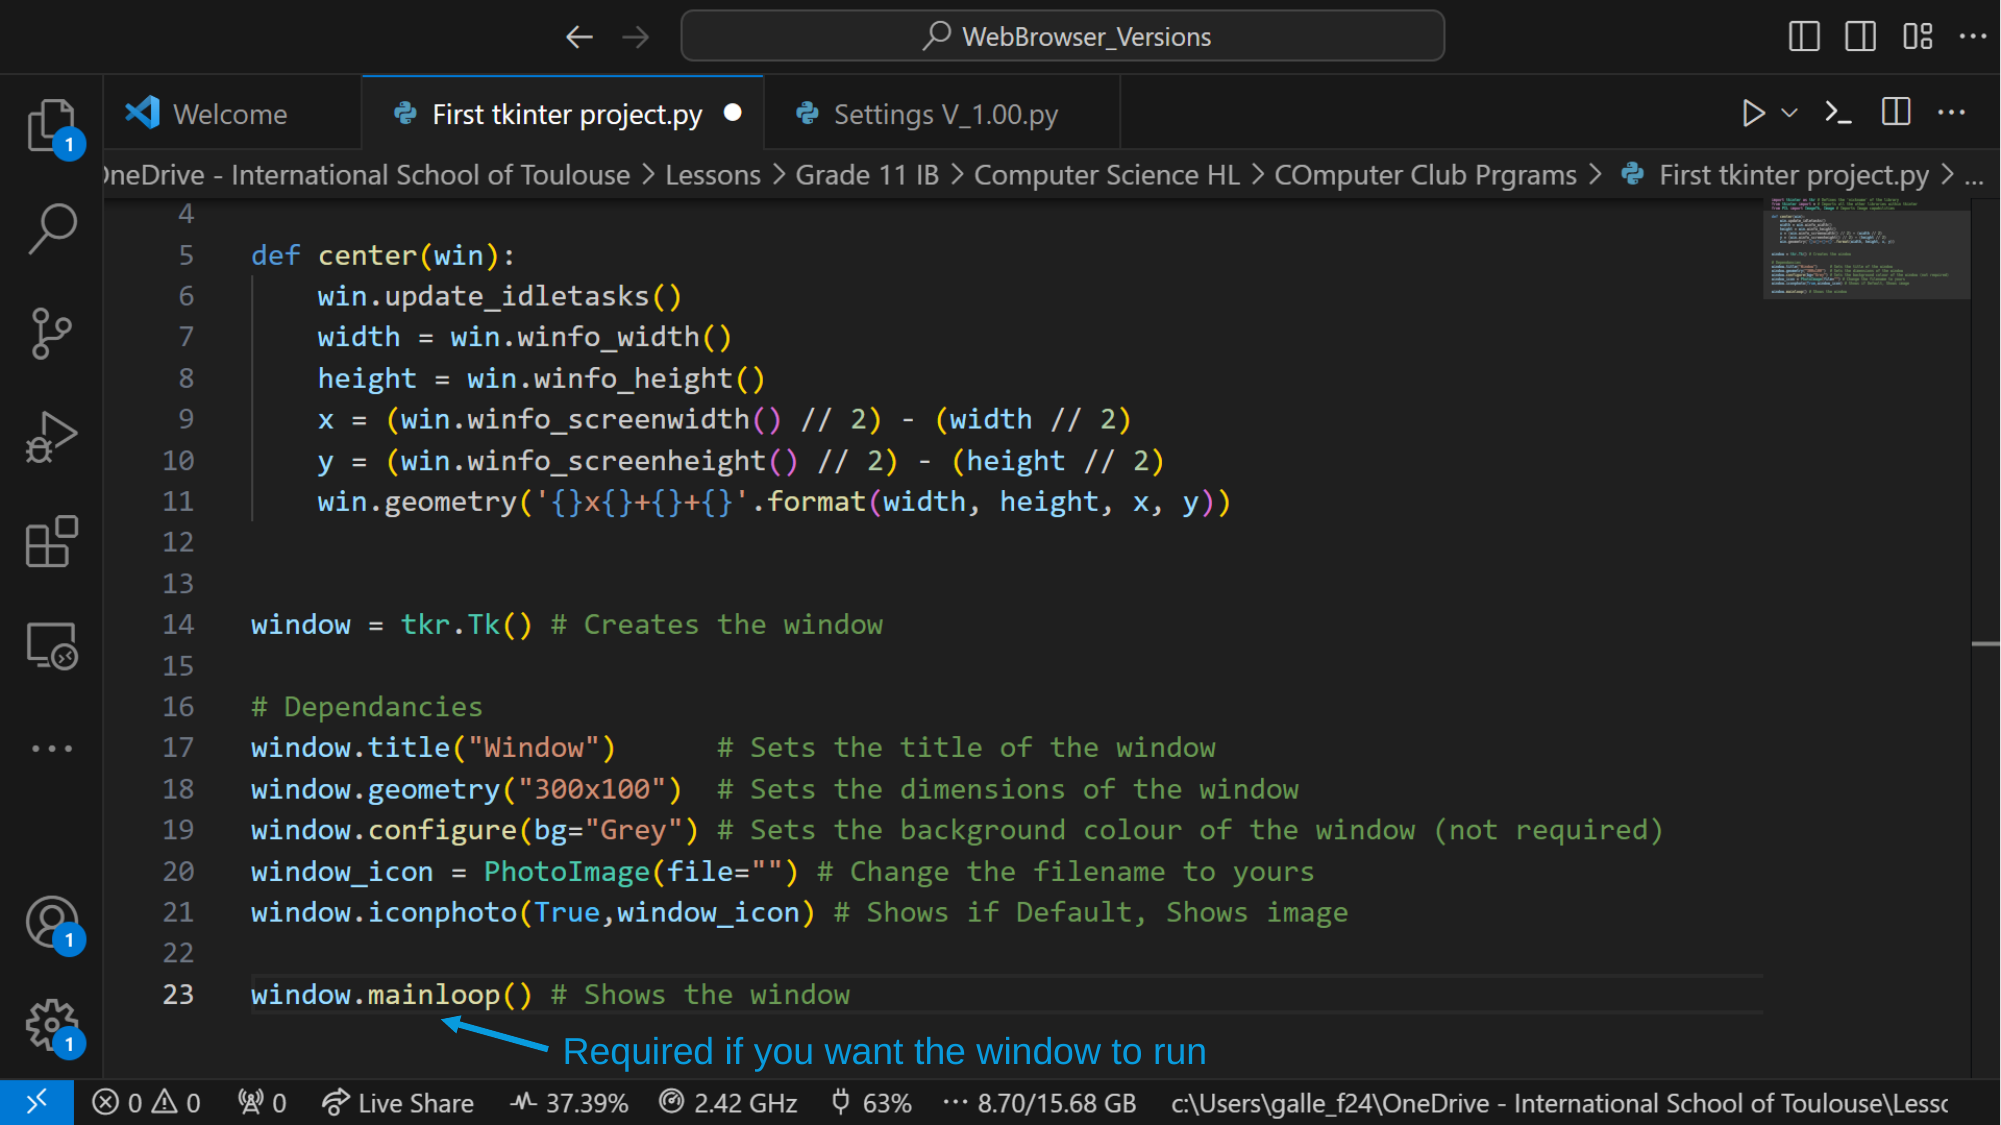

Required if you want the window to run